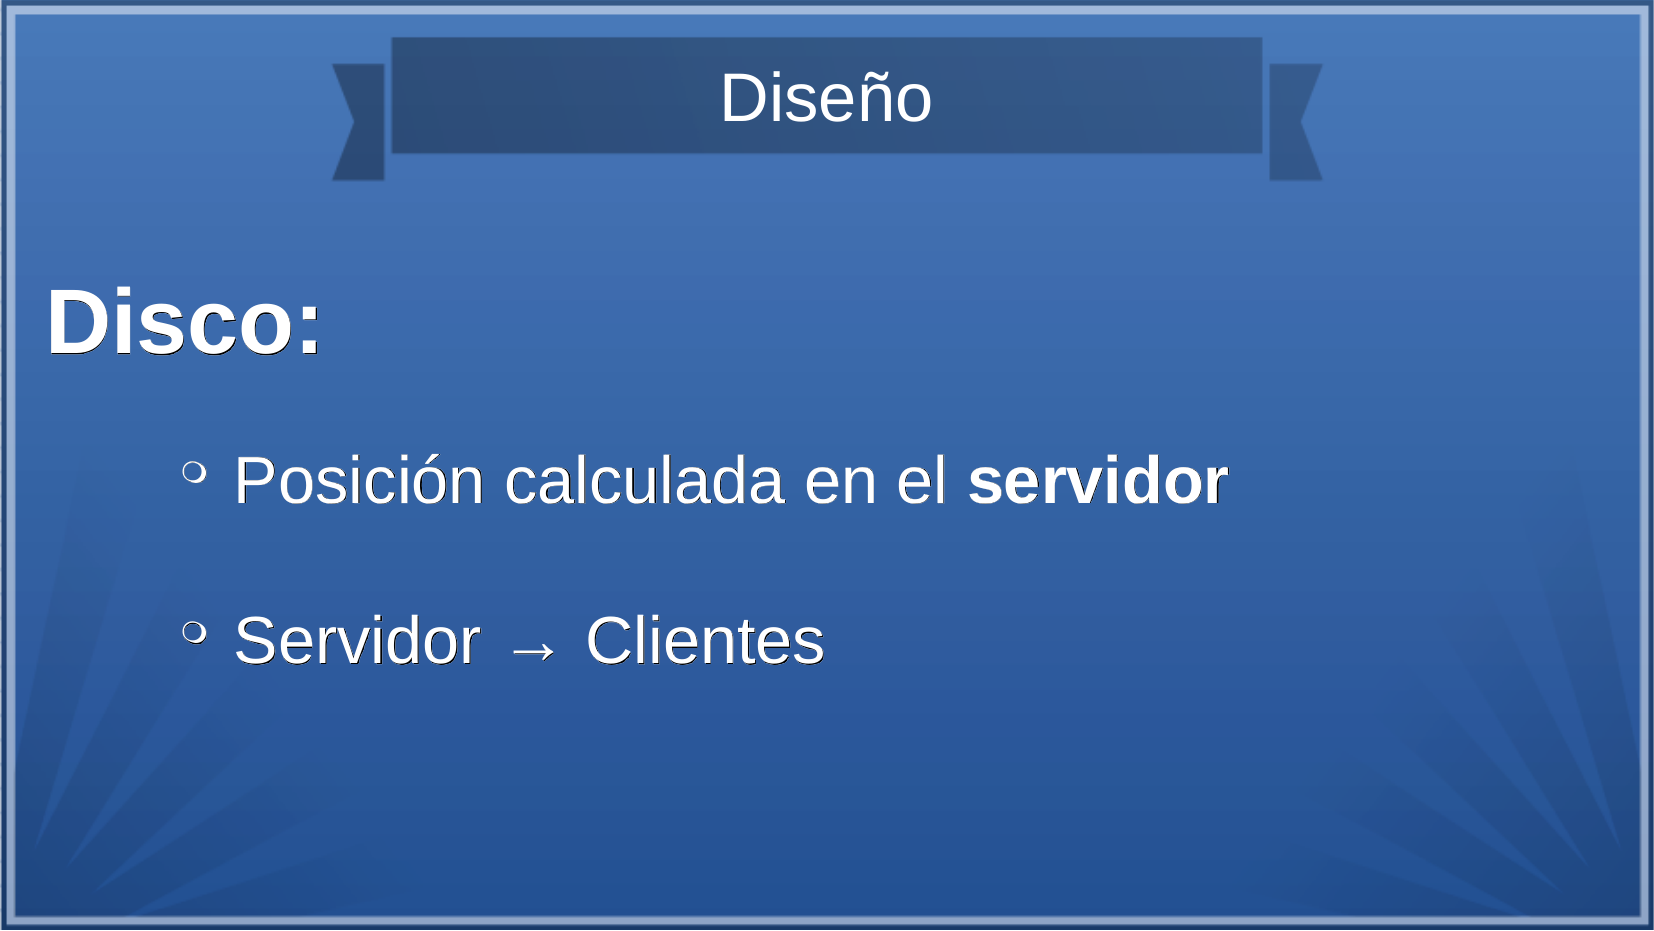

Diseño
Disco:
 Posición calculada en el servidor

 Servidor → Clientes